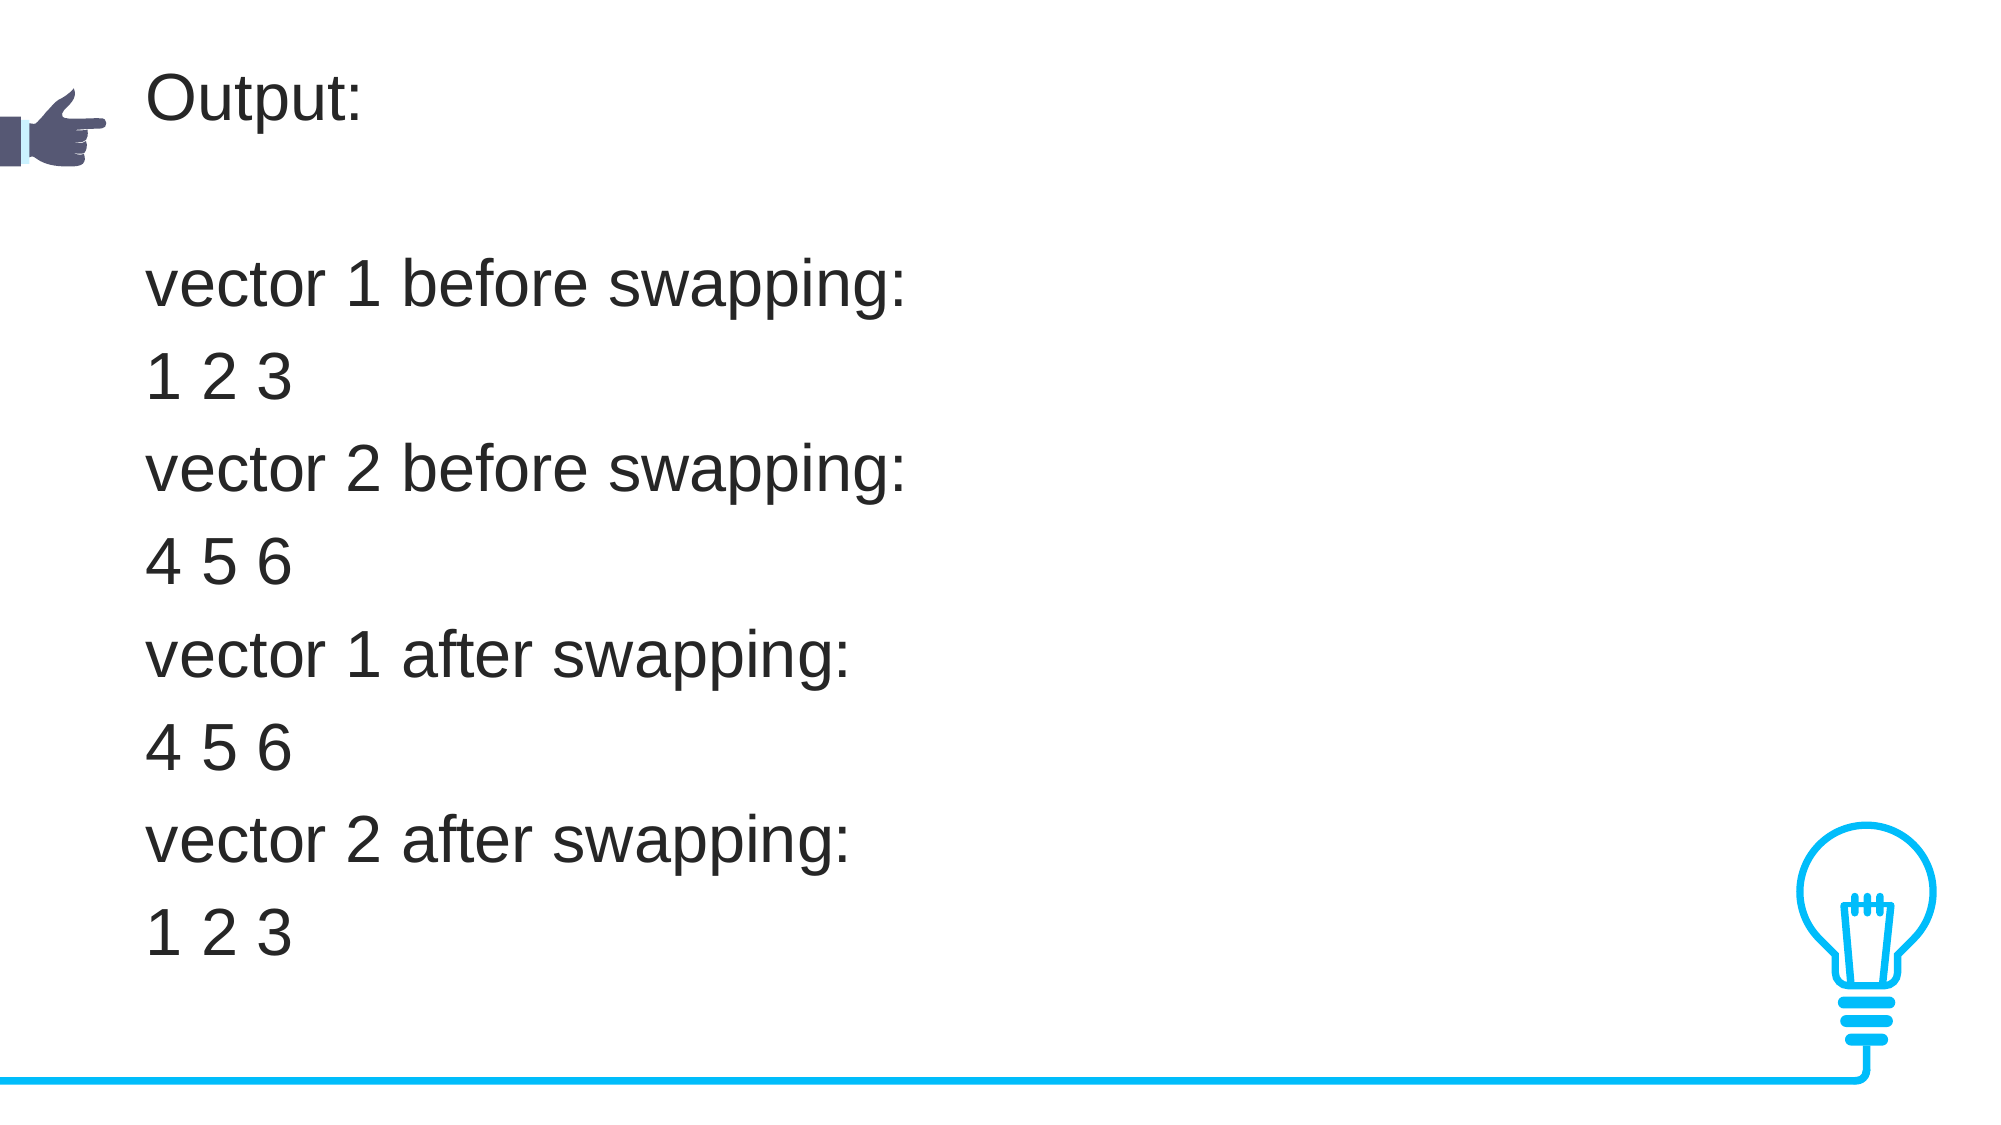

Output:

vector 1 before swapping:
1 2 3
vector 2 before swapping:
4 5 6
vector 1 after swapping:
4 5 6
vector 2 after swapping:
1 2 3